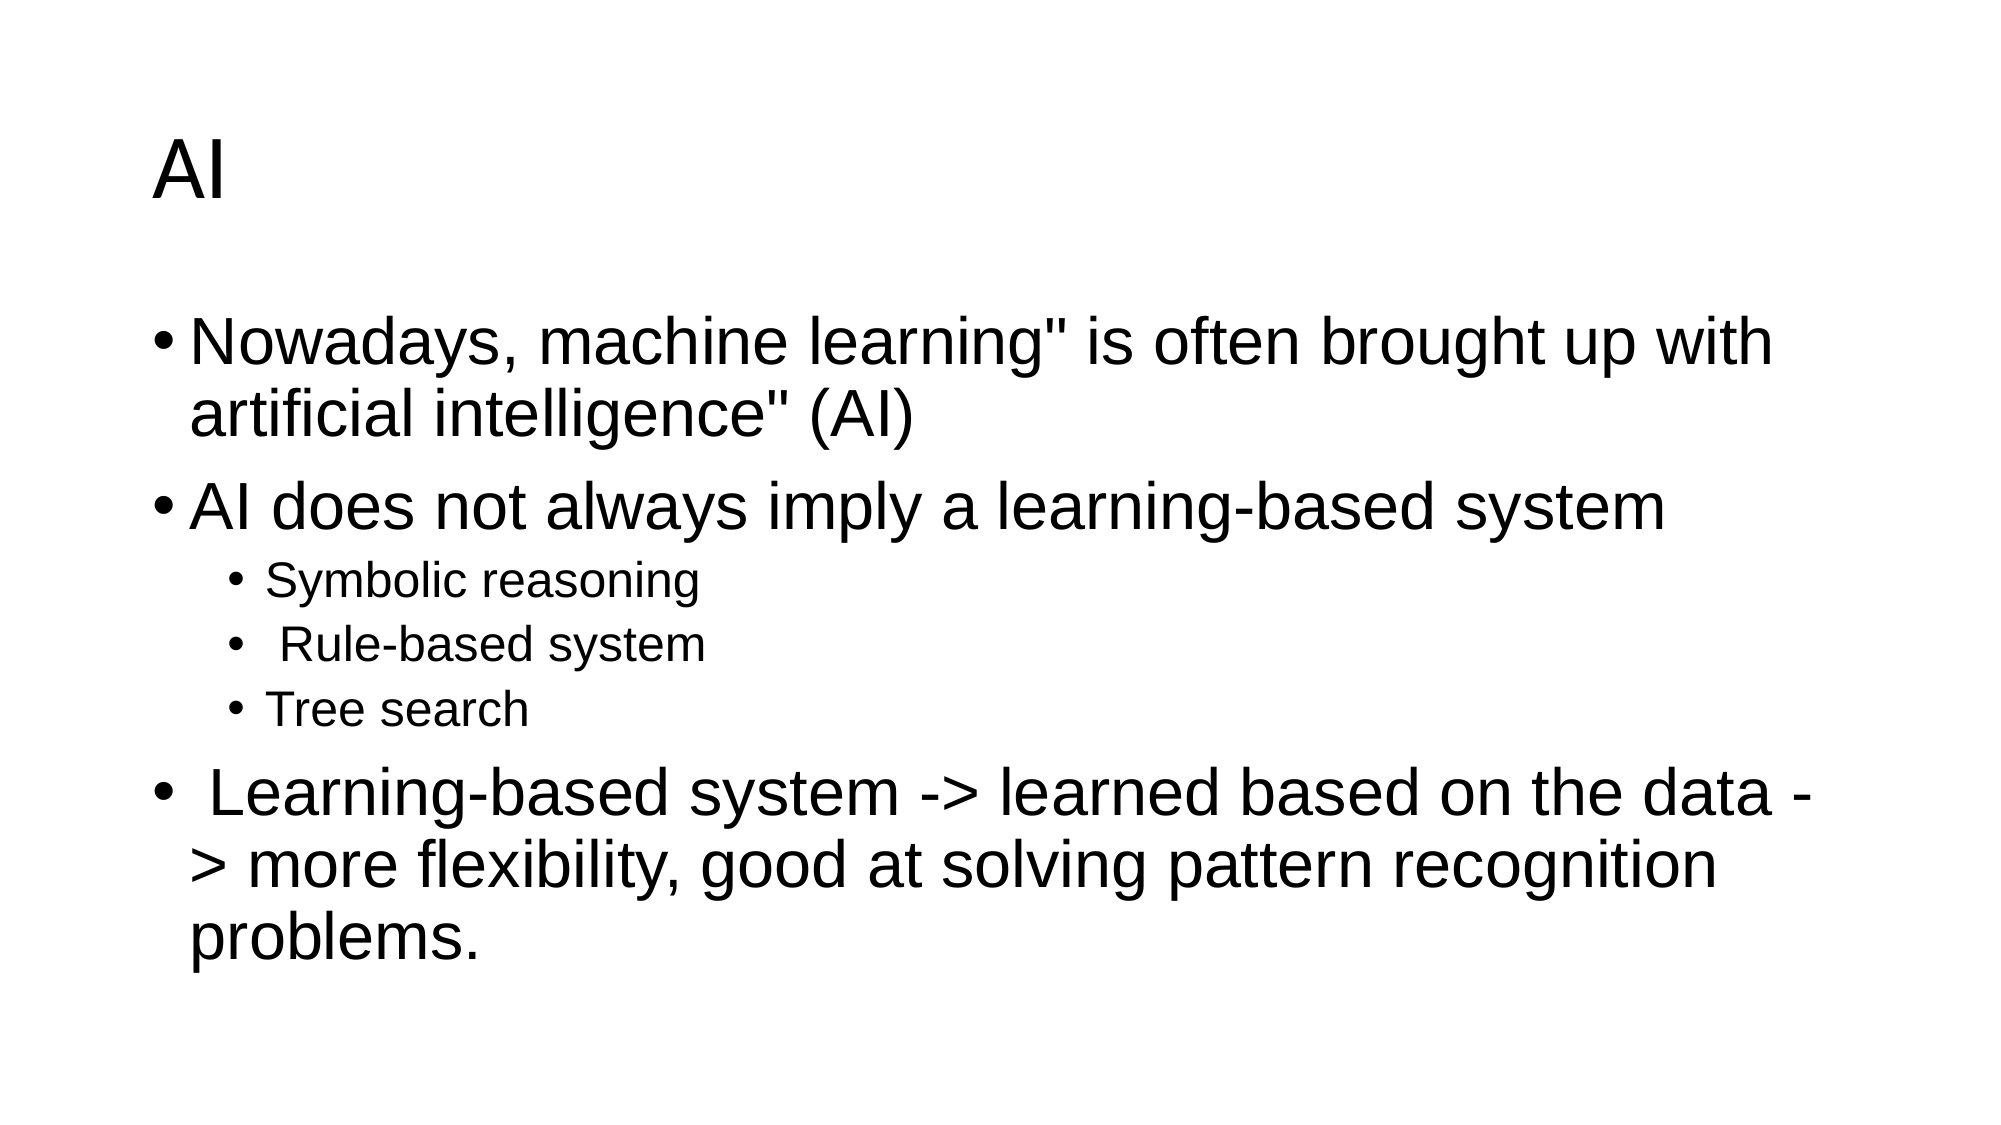

# AI
Nowadays, machine learning" is often brought up with  artificial intelligence" (AI)
AI does not always imply a learning-based system
Symbolic reasoning
 Rule-based system
Tree search
 Learning-based system -> learned based on the data -> more flexibility, good at solving pattern recognition problems.